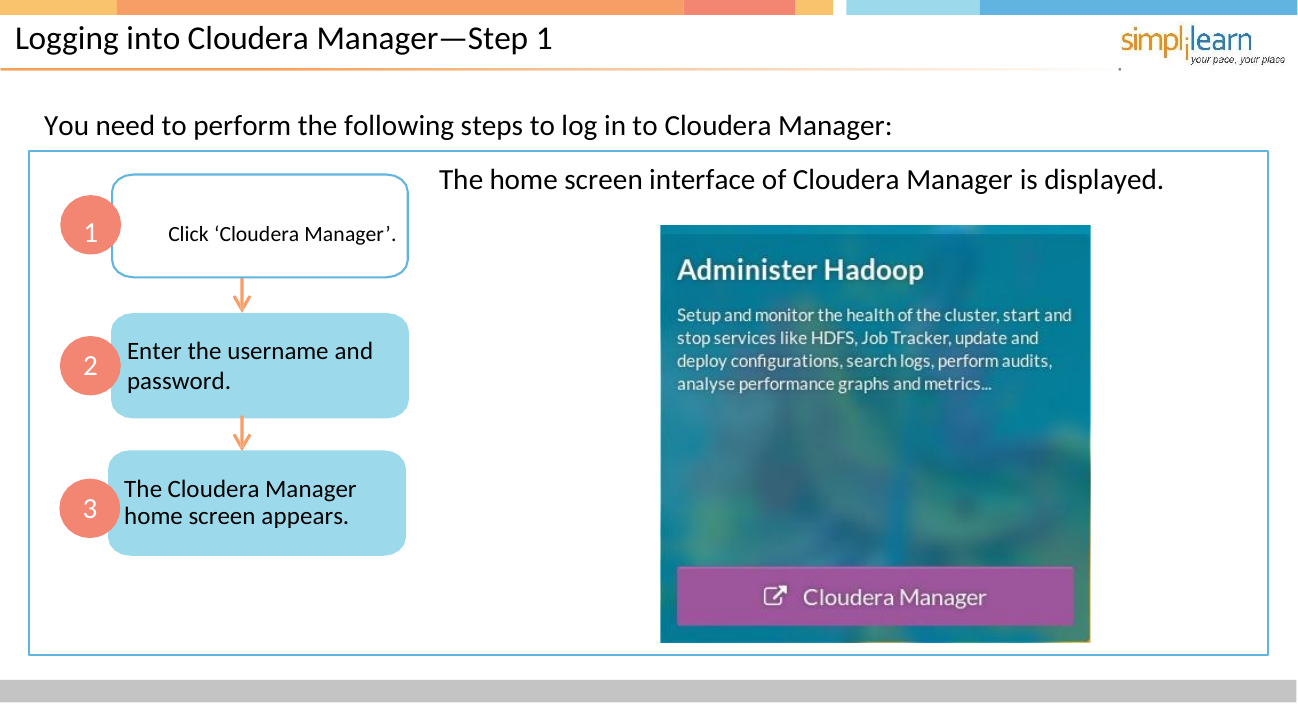

# Logging into Cloudera Manager—Step 1

You need to perform the following steps to log in to Cloudera Manager:
The home screen interface of Cloudera Manager is displayed.
1	Click ‘Cloudera Manager’.

Enter the username and password.

2

The Cloudera Manager home screen appears.

3